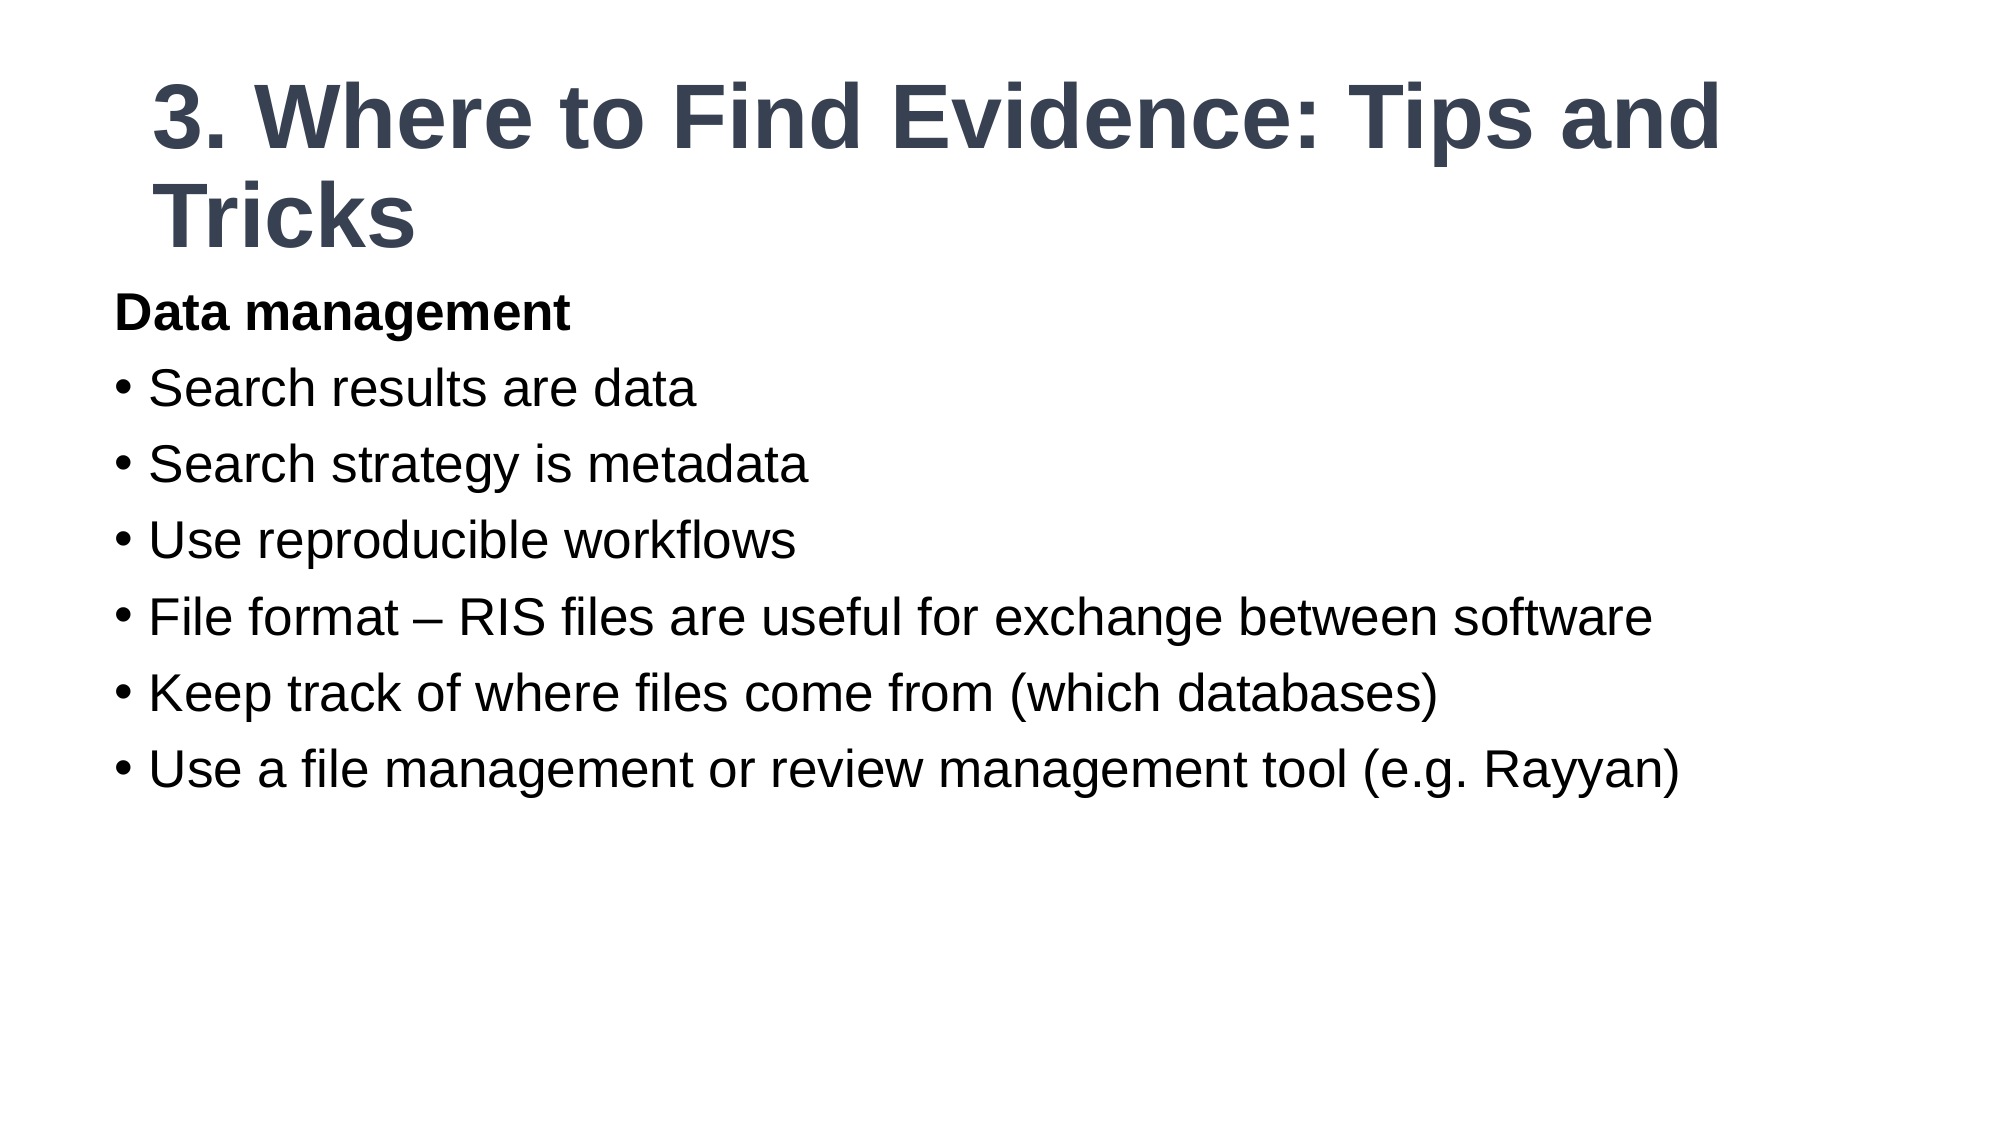

# 3. Where to Find Evidence: Tips and Tricks
Data management
Search results are data
Search strategy is metadata
Use reproducible workflows
File format – RIS files are useful for exchange between software
Keep track of where files come from (which databases)
Use a file management or review management tool (e.g. Rayyan)